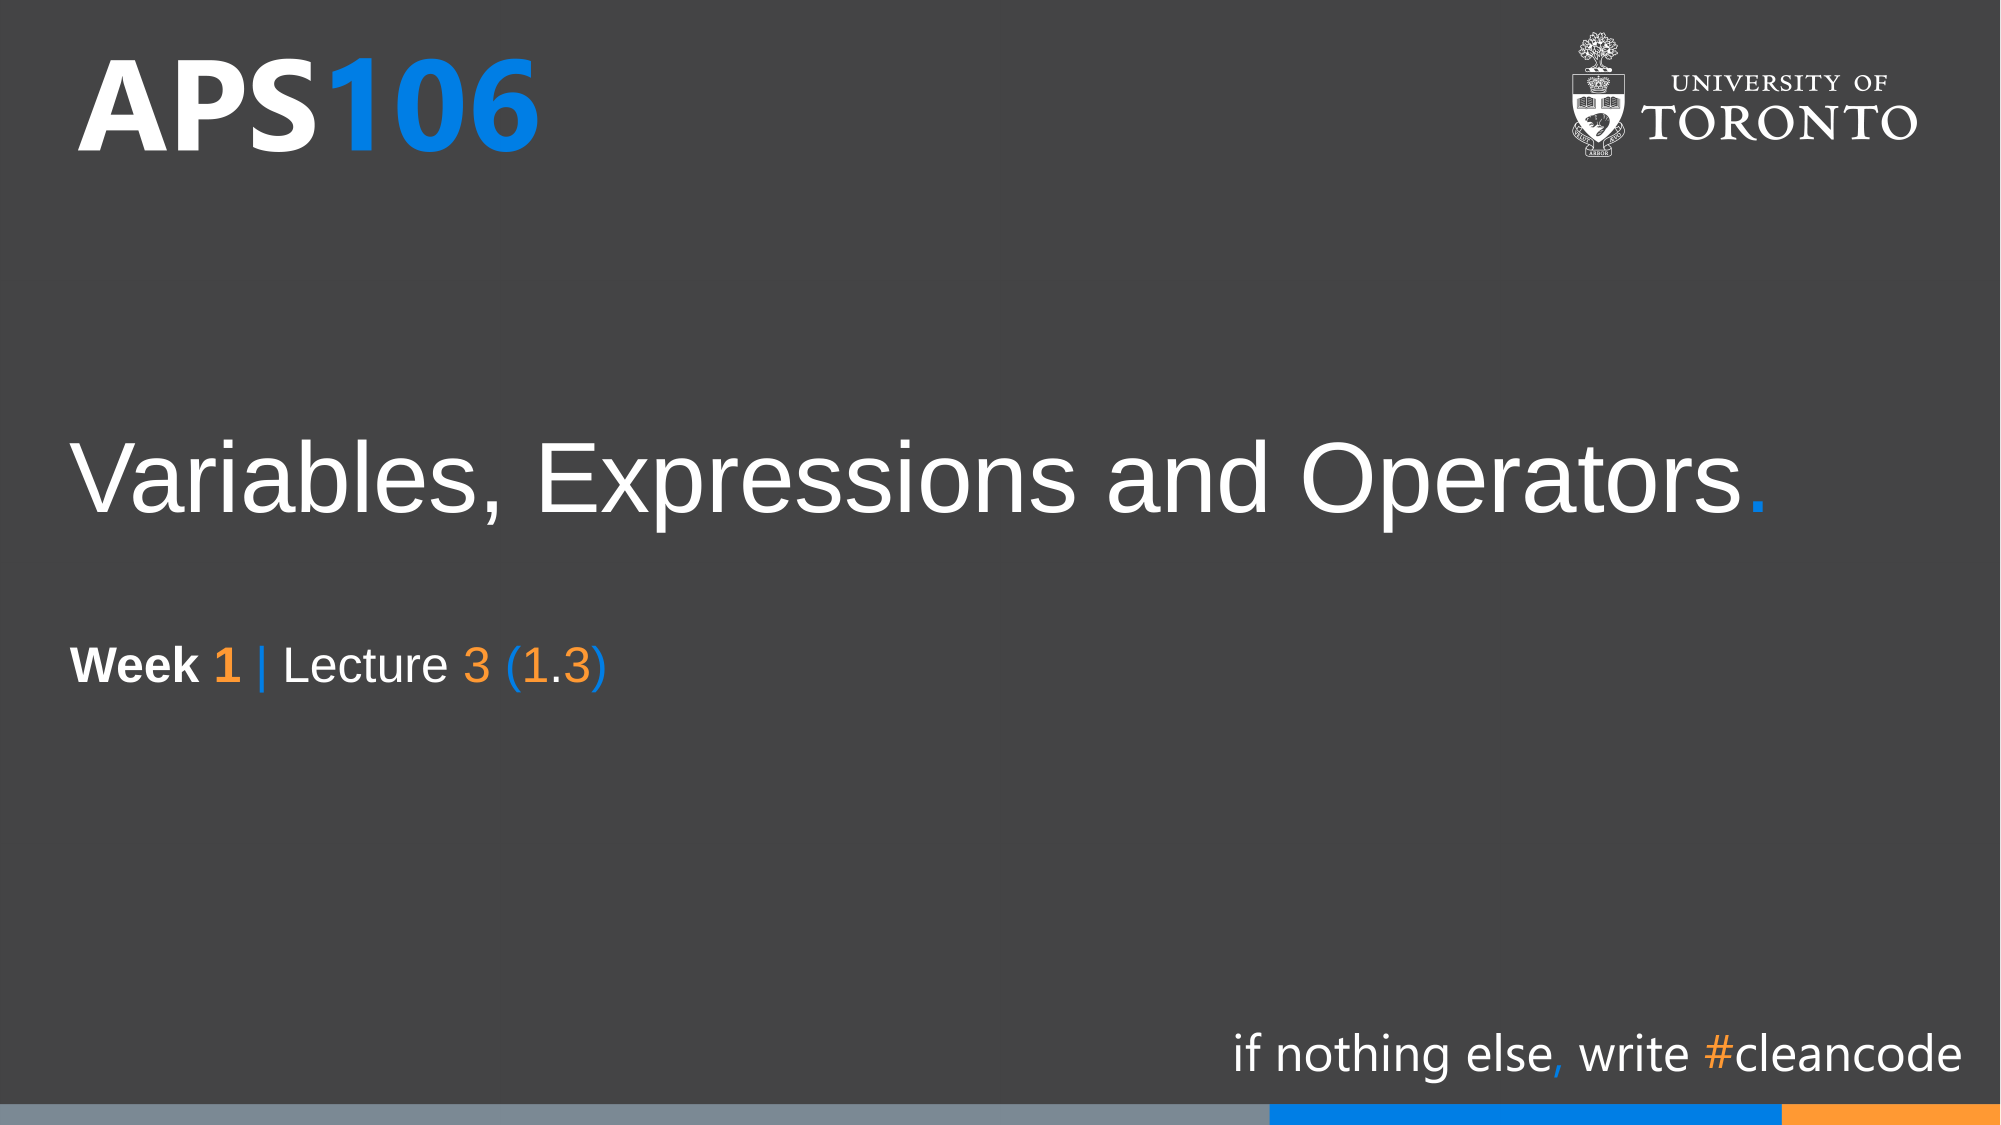

# Variables, Expressions and Operators.
Week 1 | Lecture 3 (1.3)